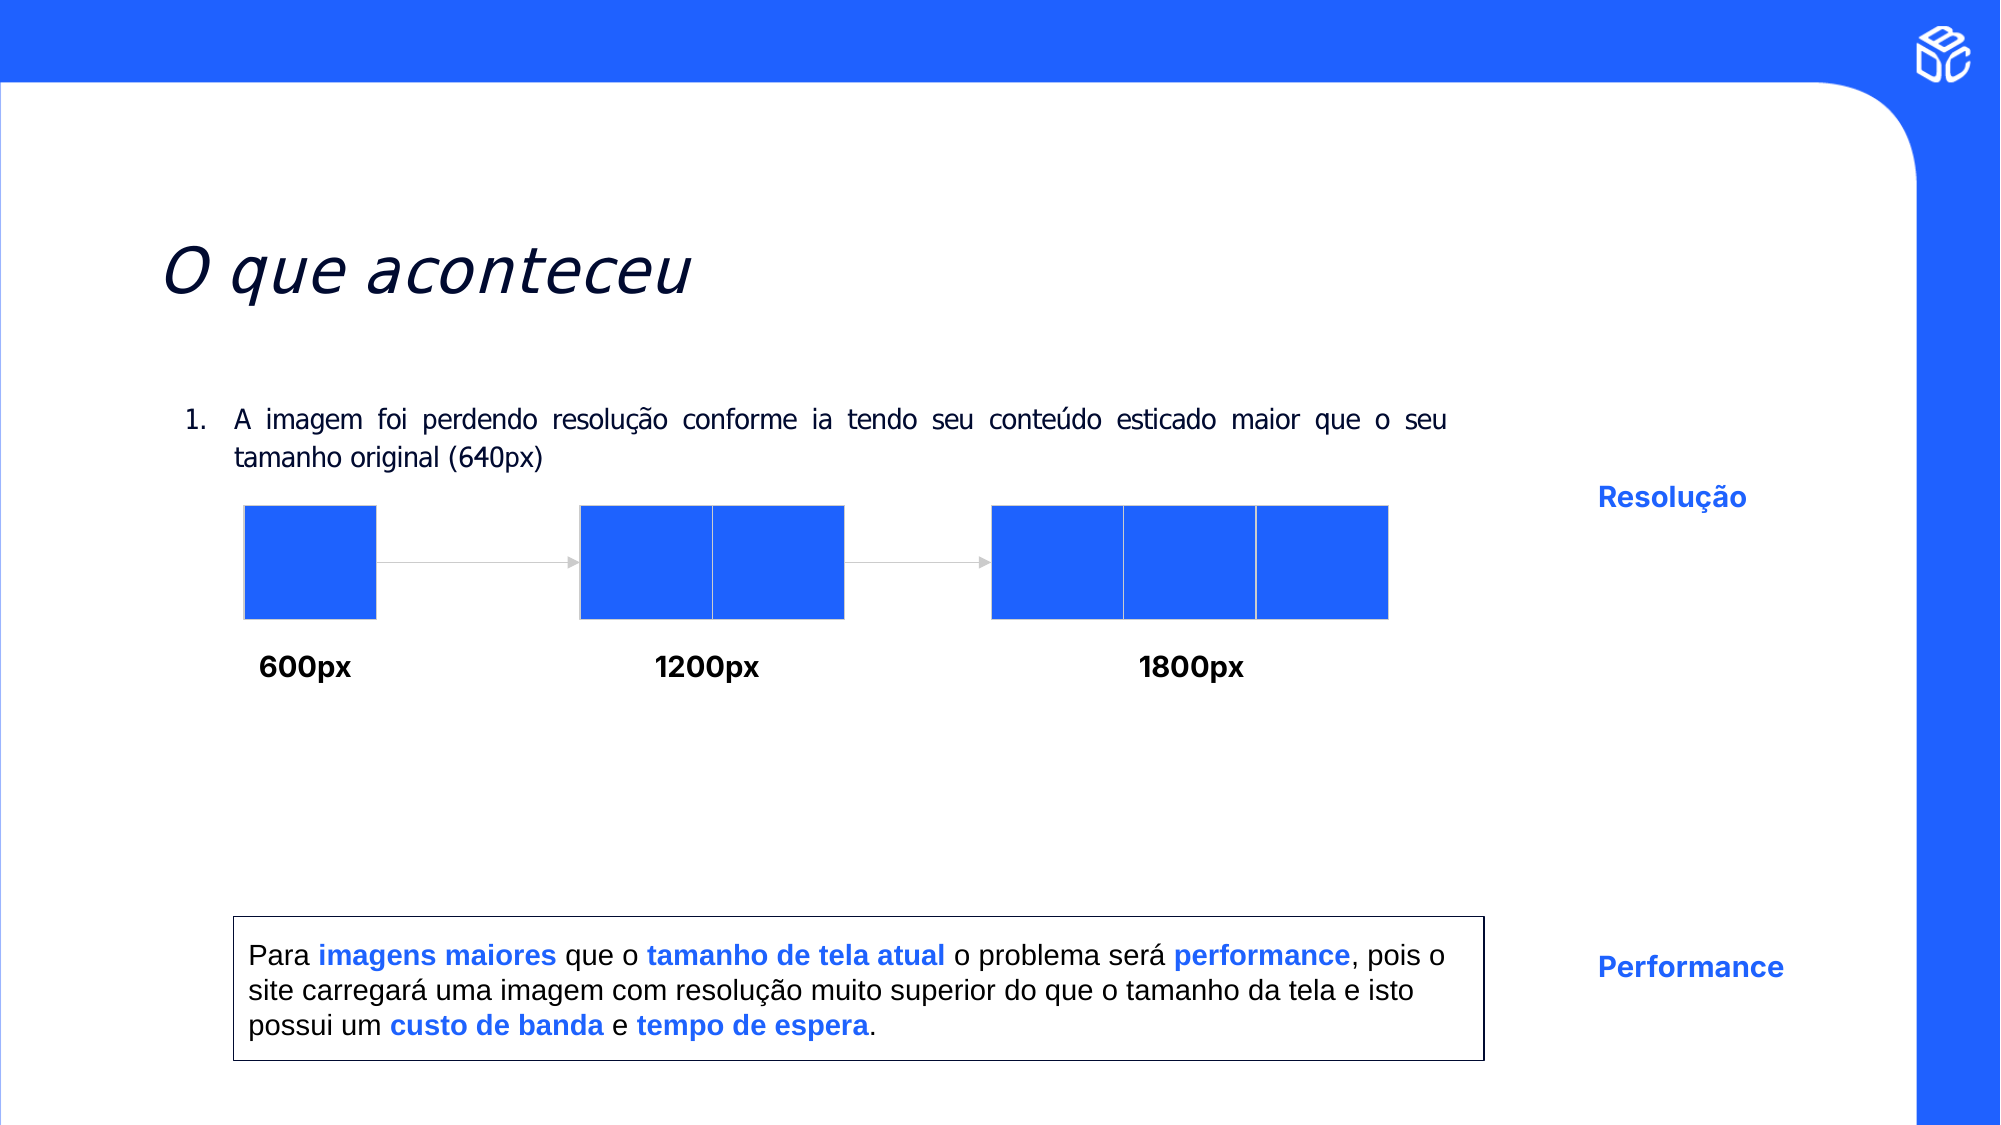

# O que aconteceu
A imagem foi perdendo resolução conforme ia tendo seu conteúdo esticado maior que o seu tamanho original (640px)

Resolução

600px
1200px
1800px
Para imagens maiores que o tamanho de tela atual o problema será performance, pois o site carregará uma imagem com resolução muito superior do que o tamanho da tela e isto possui um custo de banda e tempo de espera.
Performance